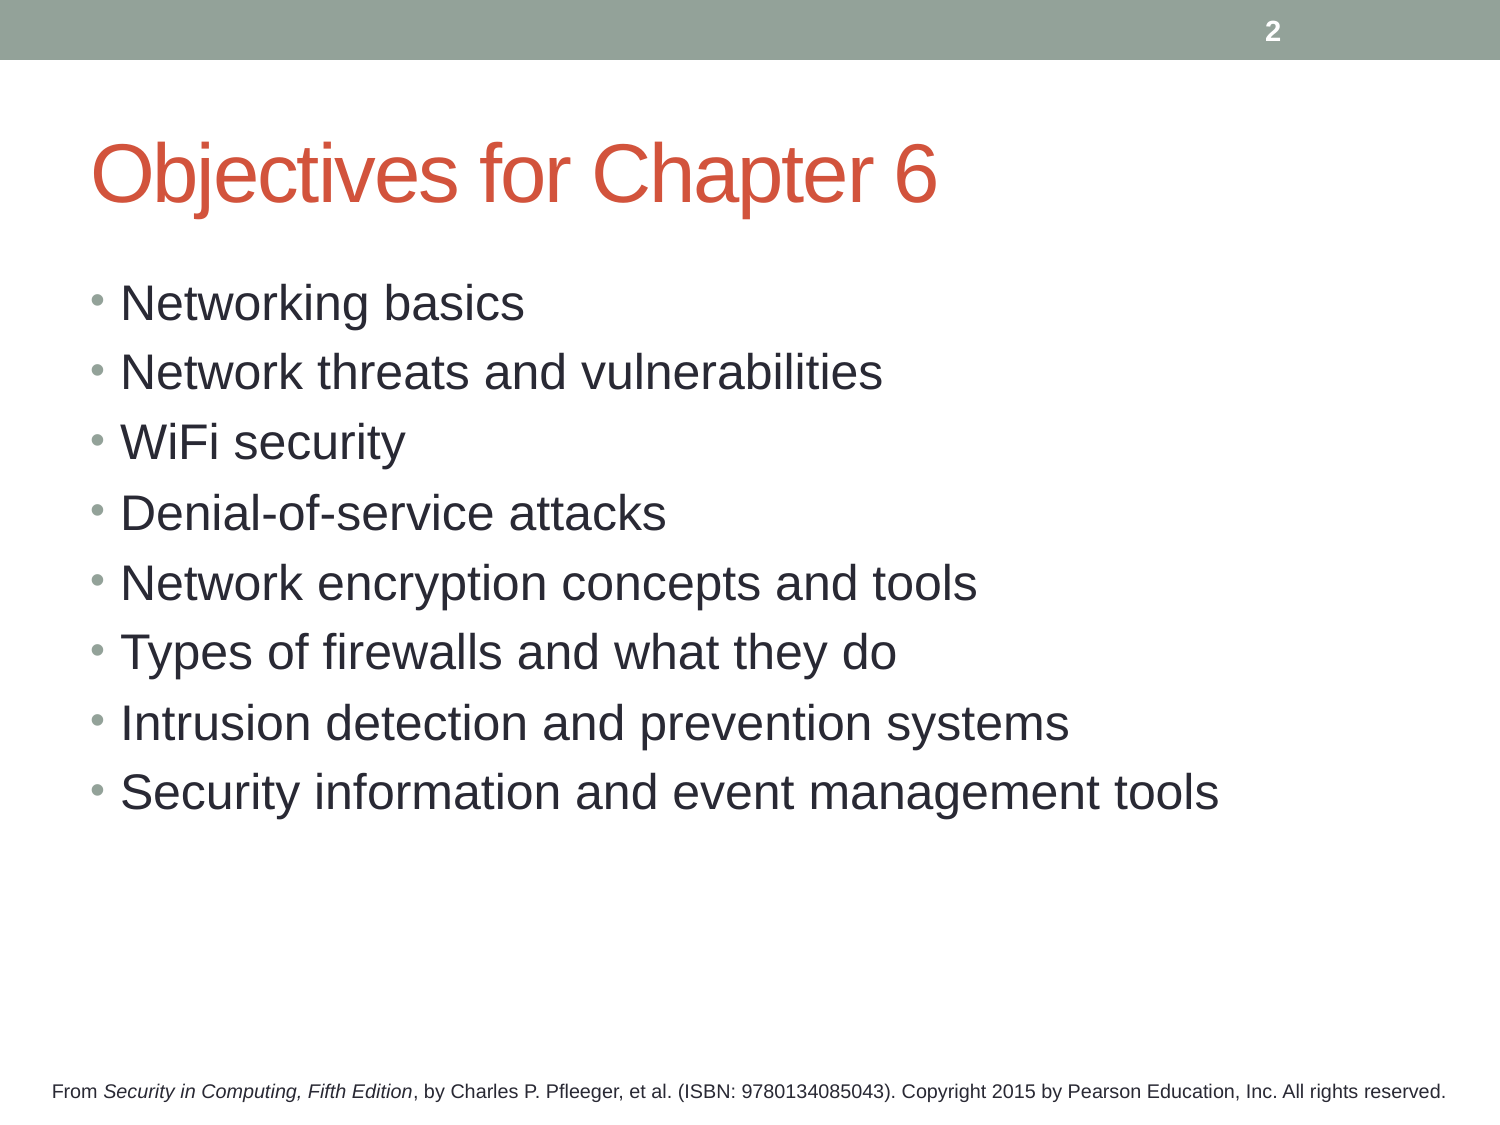

2
# Objectives for Chapter 6
Networking basics
Network threats and vulnerabilities
WiFi security
Denial-of-service attacks
Network encryption concepts and tools
Types of firewalls and what they do
Intrusion detection and prevention systems
Security information and event management tools
From Security in Computing, Fifth Edition, by Charles P. Pfleeger, et al. (ISBN: 9780134085043). Copyright 2015 by Pearson Education, Inc. All rights reserved.